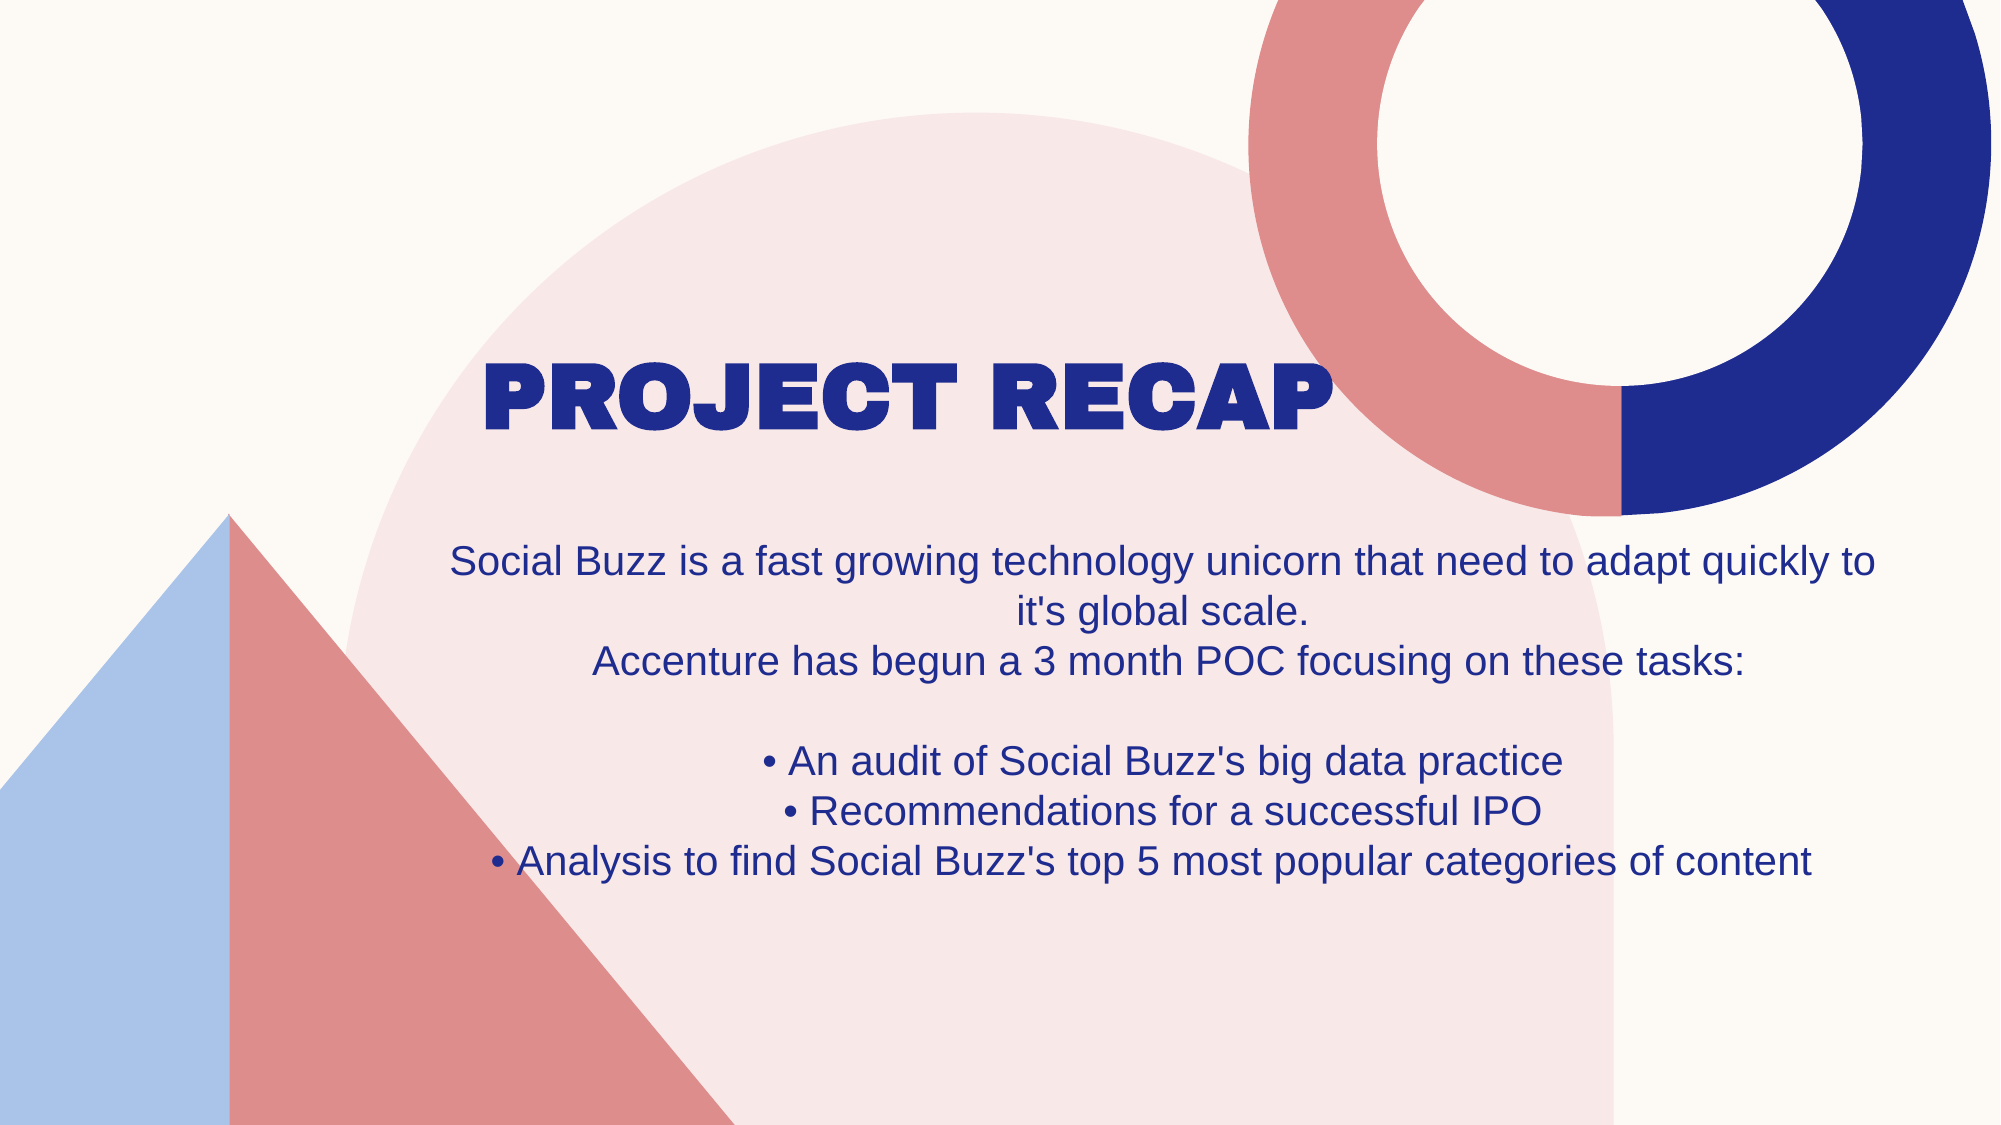

# Project Recap
Social Buzz is a fast growing technology unicorn that need to adapt quickly to it's global scale.
 Accenture has begun a 3 month POC focusing on these tasks:

• An audit of Social Buzz's big data practice
 • Recommendations for a successful IPO
• Analysis to find Social Buzz's top 5 most popular categories of content